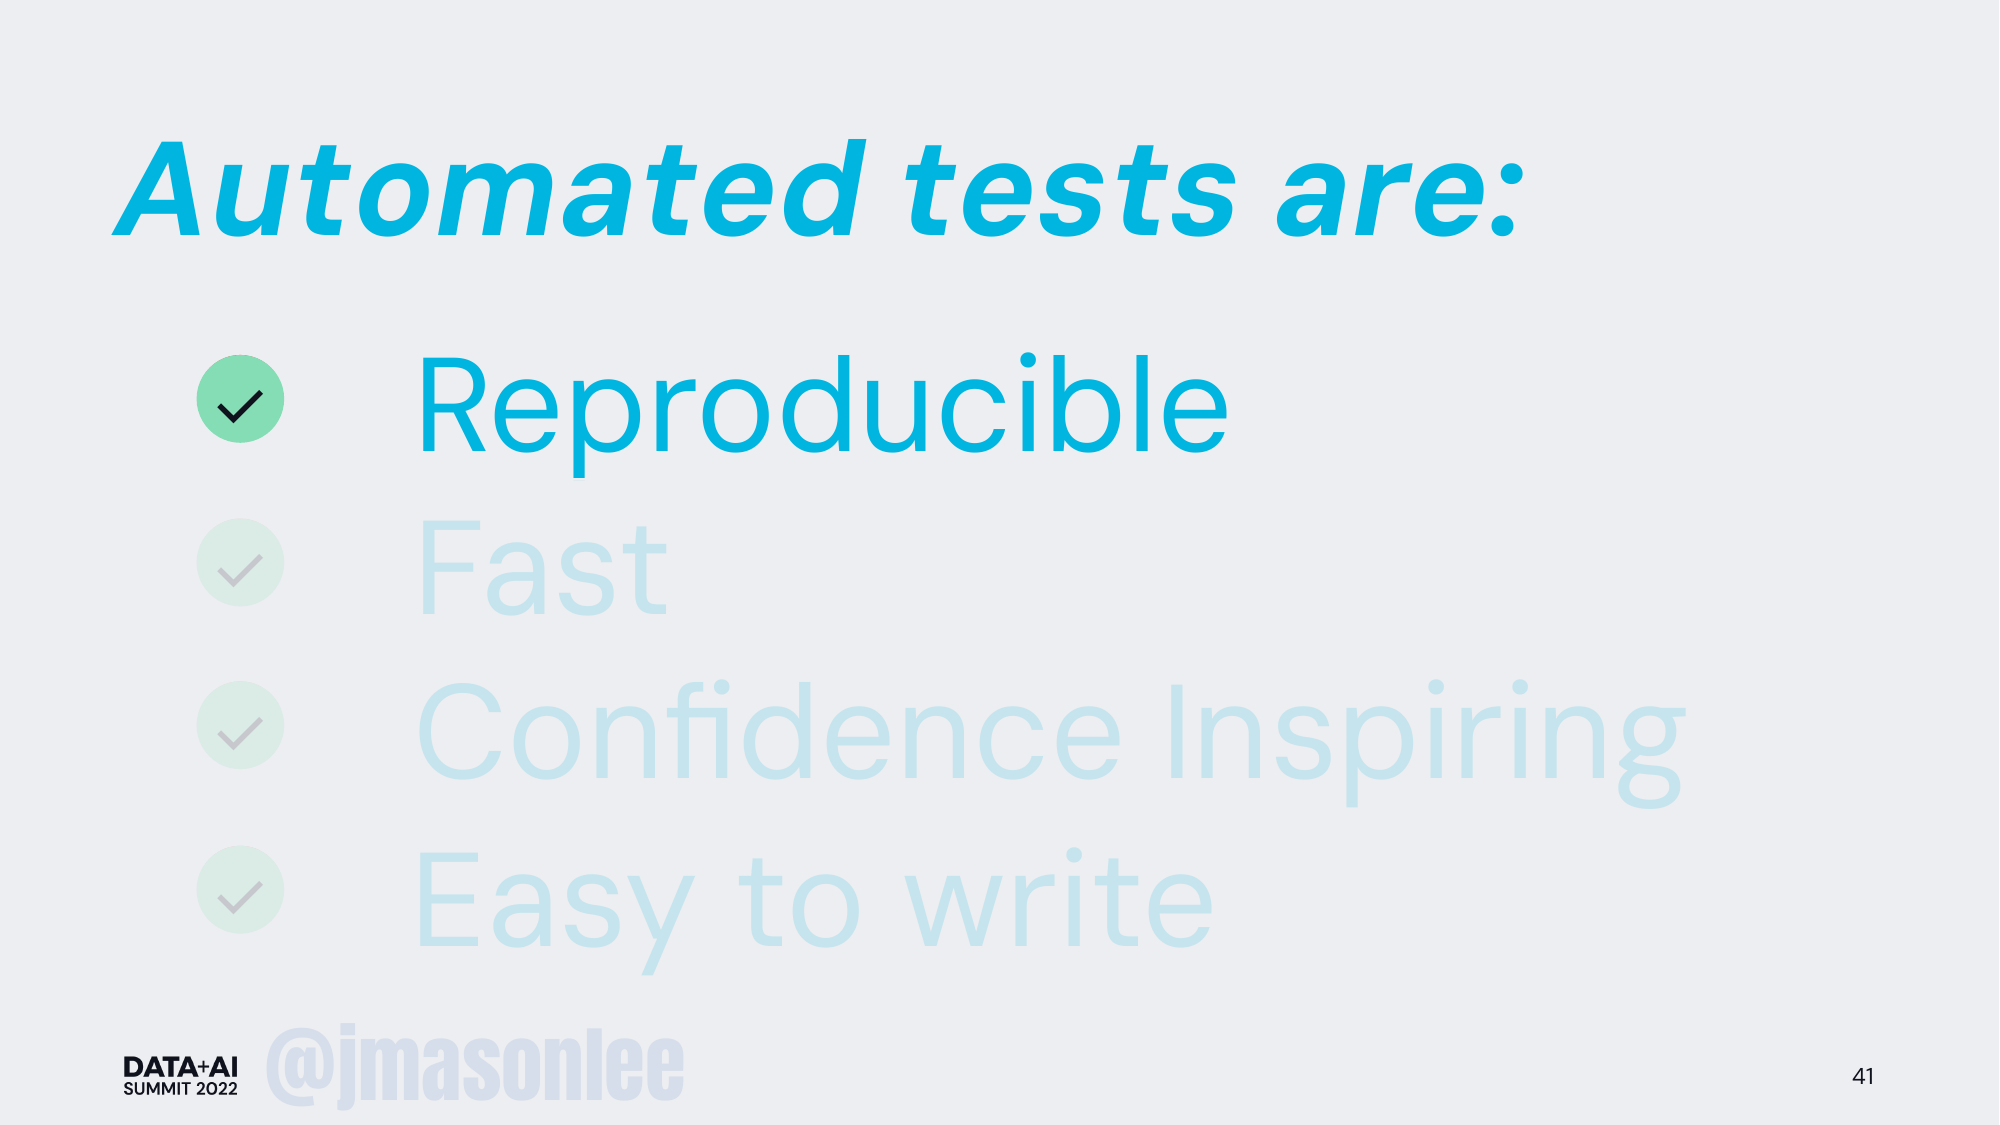

Automated tests are:
Reproducible

✗

✗

✓
Fast

✗

✗
✓
Confidence Inspiring

✗

✗
✓
Easy to write

✗
✗
✓
@jmasonlee
41